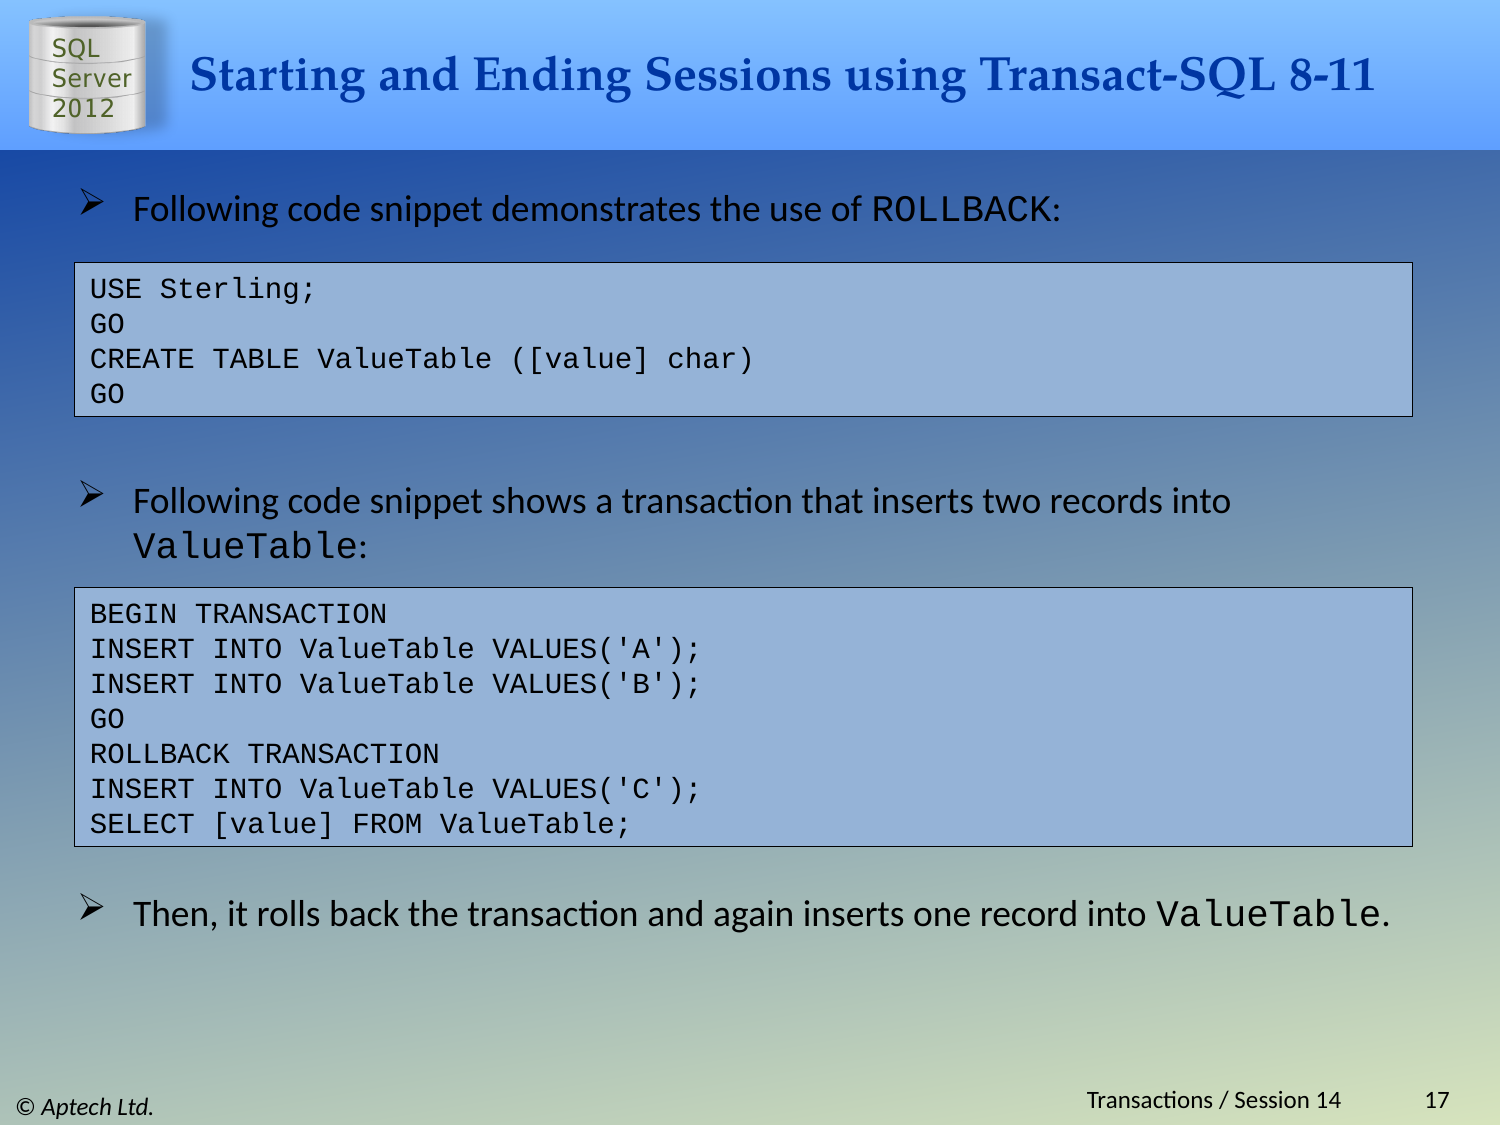

# Starting and Ending Sessions using Transact-SQL 8-11
Following code snippet demonstrates the use of ROLLBACK:
USE Sterling;
GO
CREATE TABLE ValueTable ([value] char)
GO
Following code snippet shows a transaction that inserts two records into ValueTable:
BEGIN TRANSACTION
INSERT INTO ValueTable VALUES('A');
INSERT INTO ValueTable VALUES('B');
GO
ROLLBACK TRANSACTION
INSERT INTO ValueTable VALUES('C');
SELECT [value] FROM ValueTable;
Then, it rolls back the transaction and again inserts one record into ValueTable.
Transactions / Session 14
17